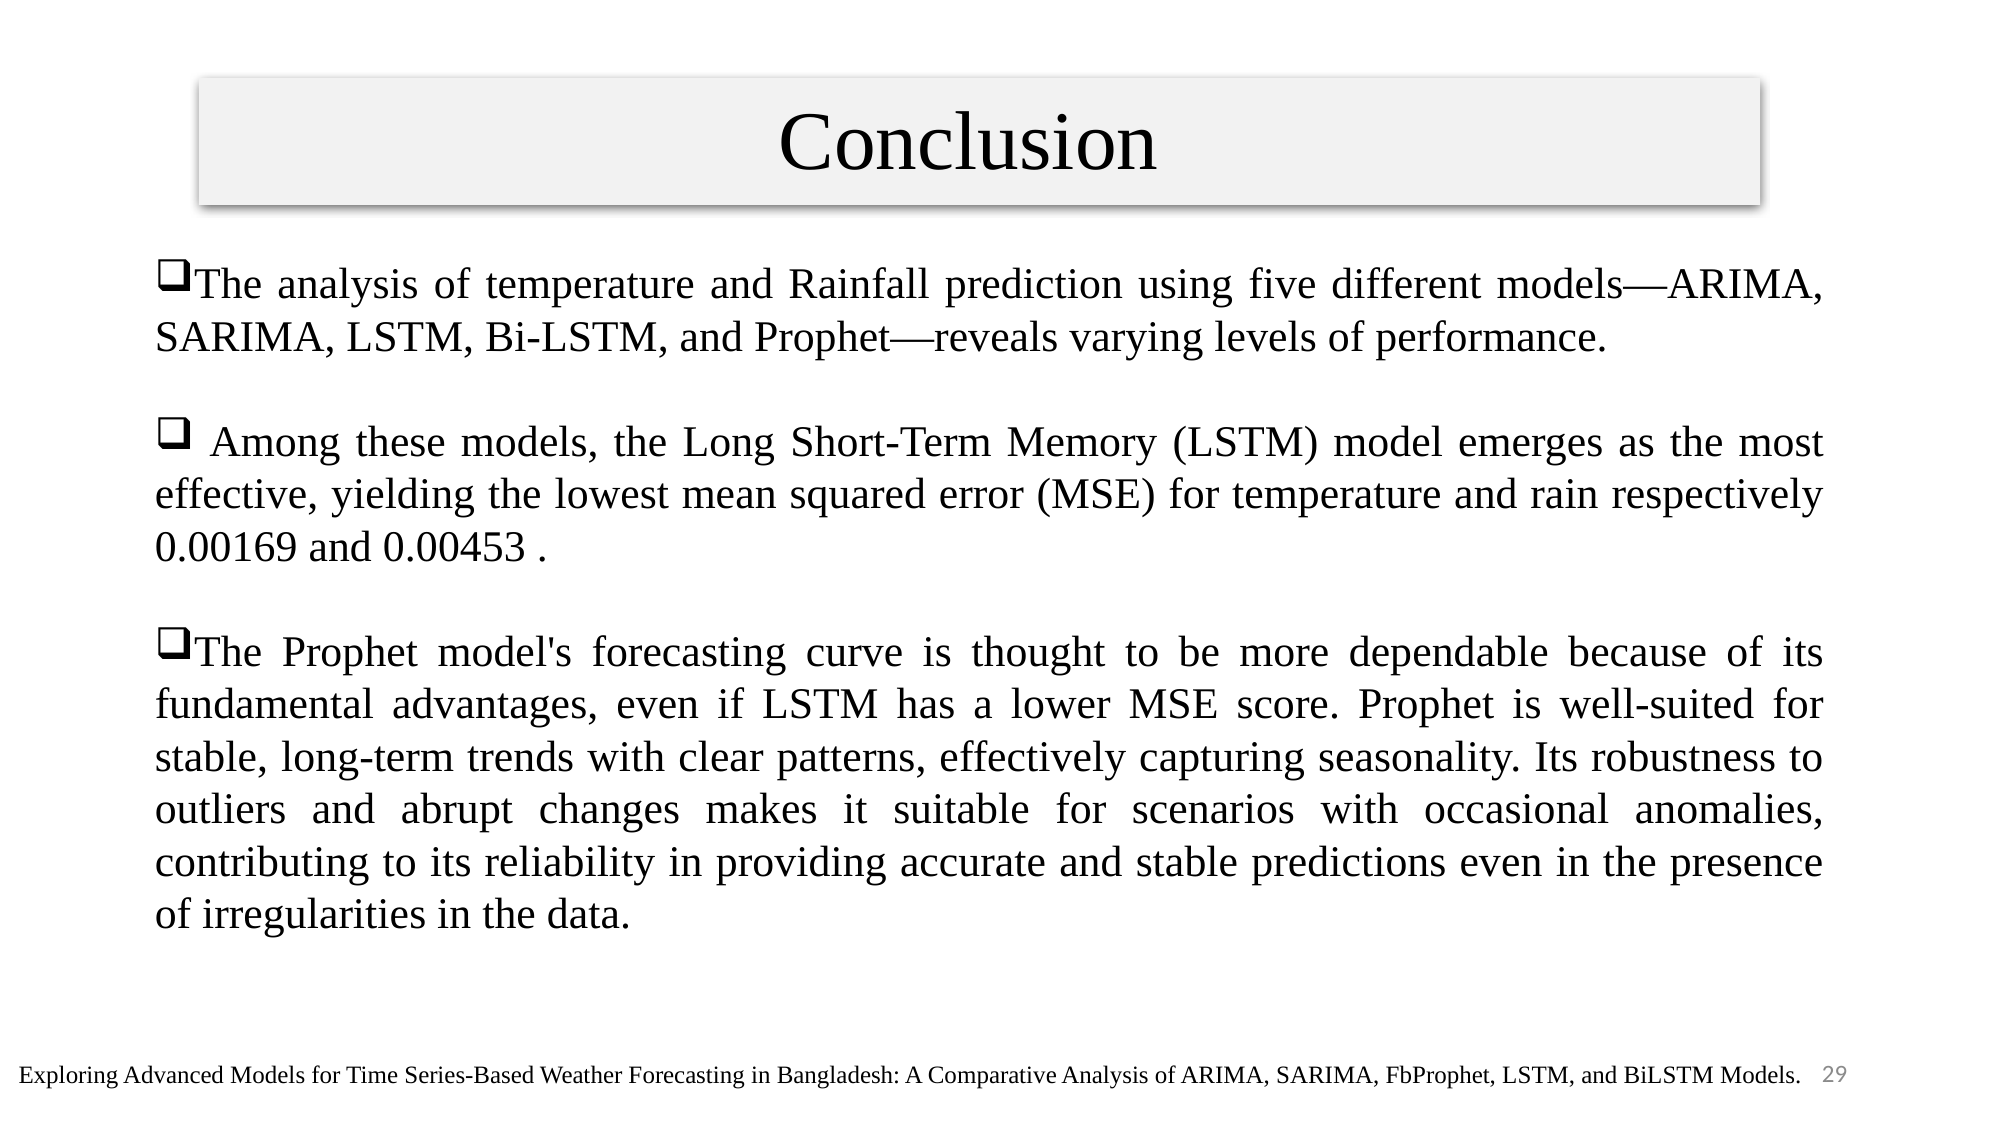

Conclusion
The analysis of temperature and Rainfall prediction using five different models—ARIMA, SARIMA, LSTM, Bi-LSTM, and Prophet—reveals varying levels of performance.

 Among these models, the Long Short-Term Memory (LSTM) model emerges as the most effective, yielding the lowest mean squared error (MSE) for temperature and rain respectively 0.00169 and 0.00453 .

The Prophet model's forecasting curve is thought to be more dependable because of its fundamental advantages, even if LSTM has a lower MSE score. Prophet is well-suited for stable, long-term trends with clear patterns, effectively capturing seasonality. Its robustness to outliers and abrupt changes makes it suitable for scenarios with occasional anomalies, contributing to its reliability in providing accurate and stable predictions even in the presence of irregularities in the data.
29
Exploring Advanced Models for Time Series-Based Weather Forecasting in Bangladesh: A Comparative Analysis of ARIMA, SARIMA, FbProphet, LSTM, and BiLSTM Models.